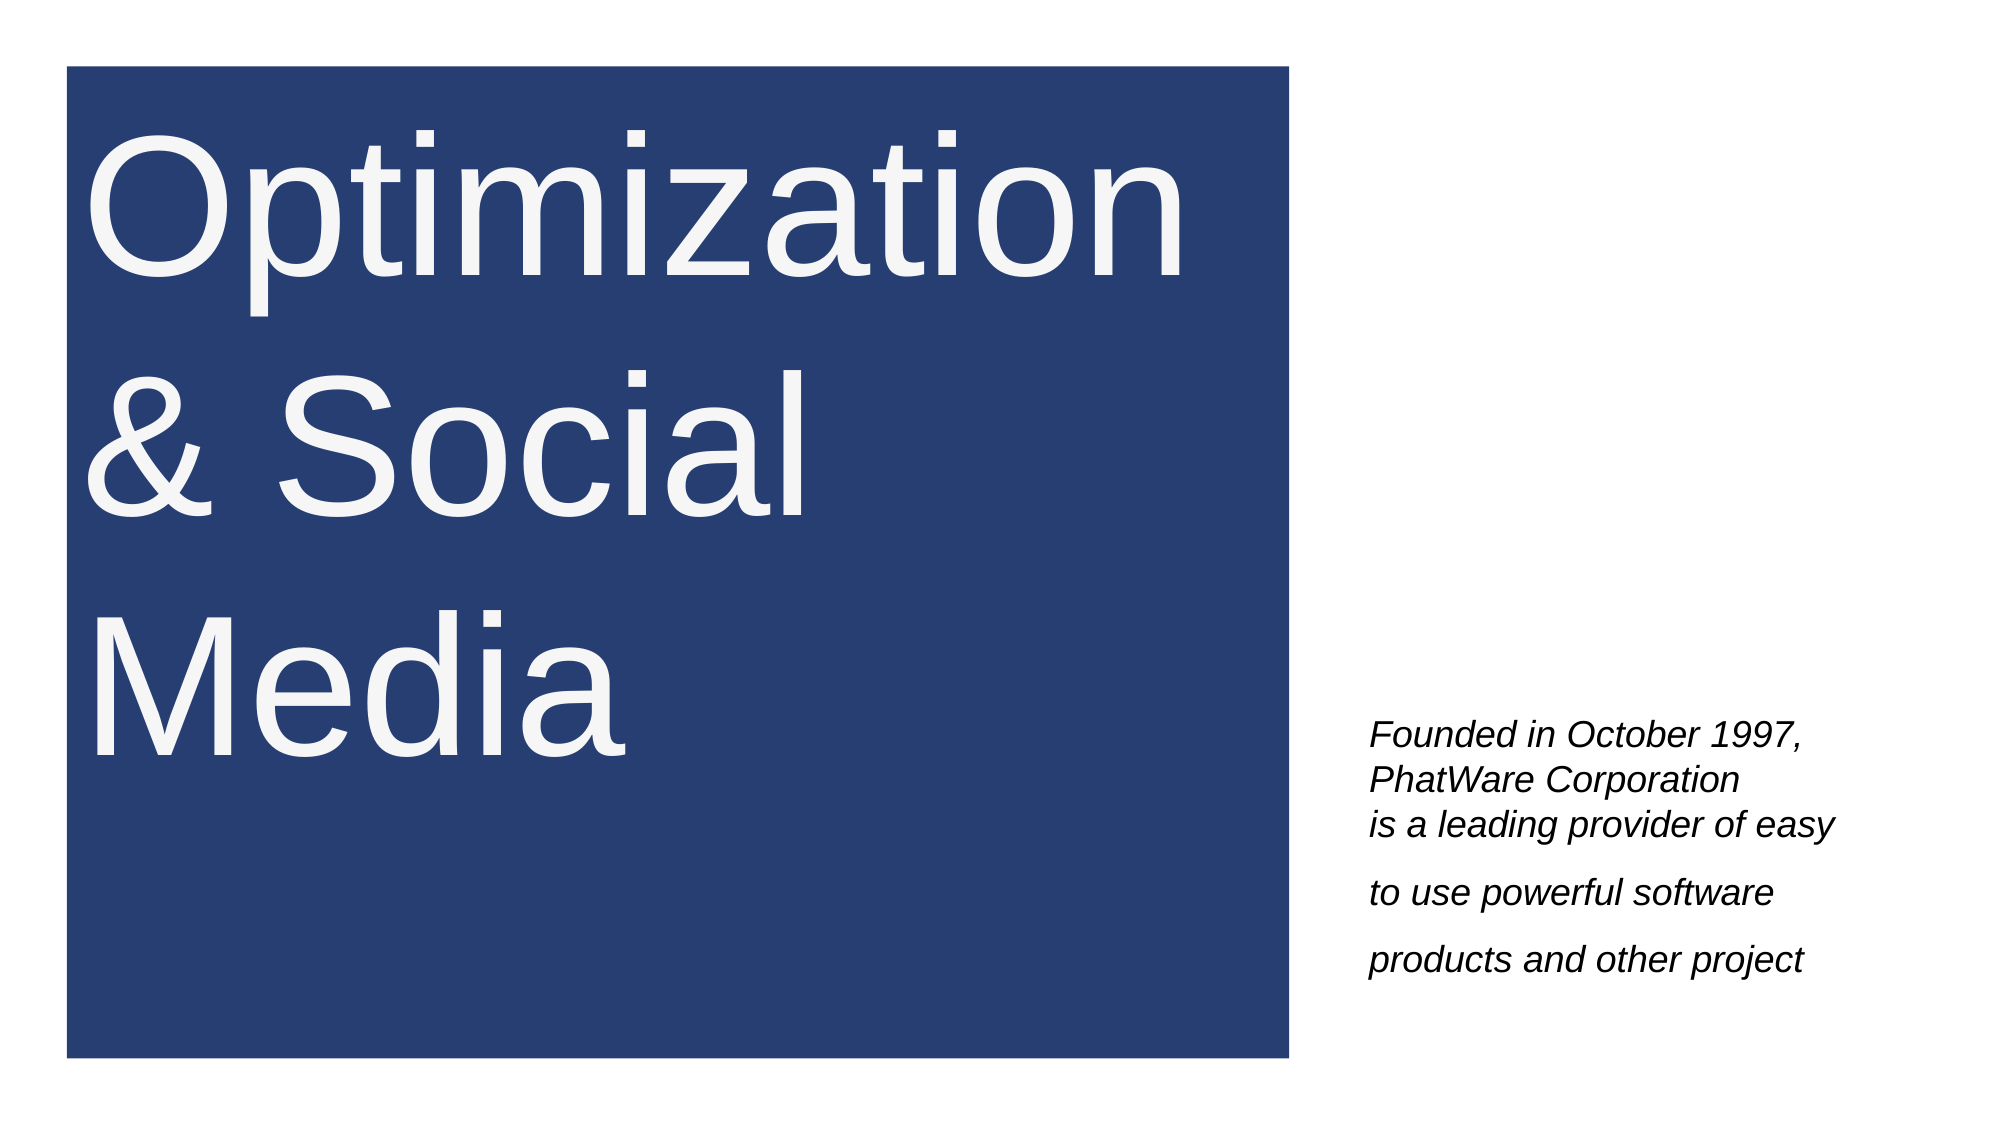

Optimization
& Social Media
Founded in October 1997,
PhatWare Corporation
is a leading provider of easy
to use powerful software products and other project